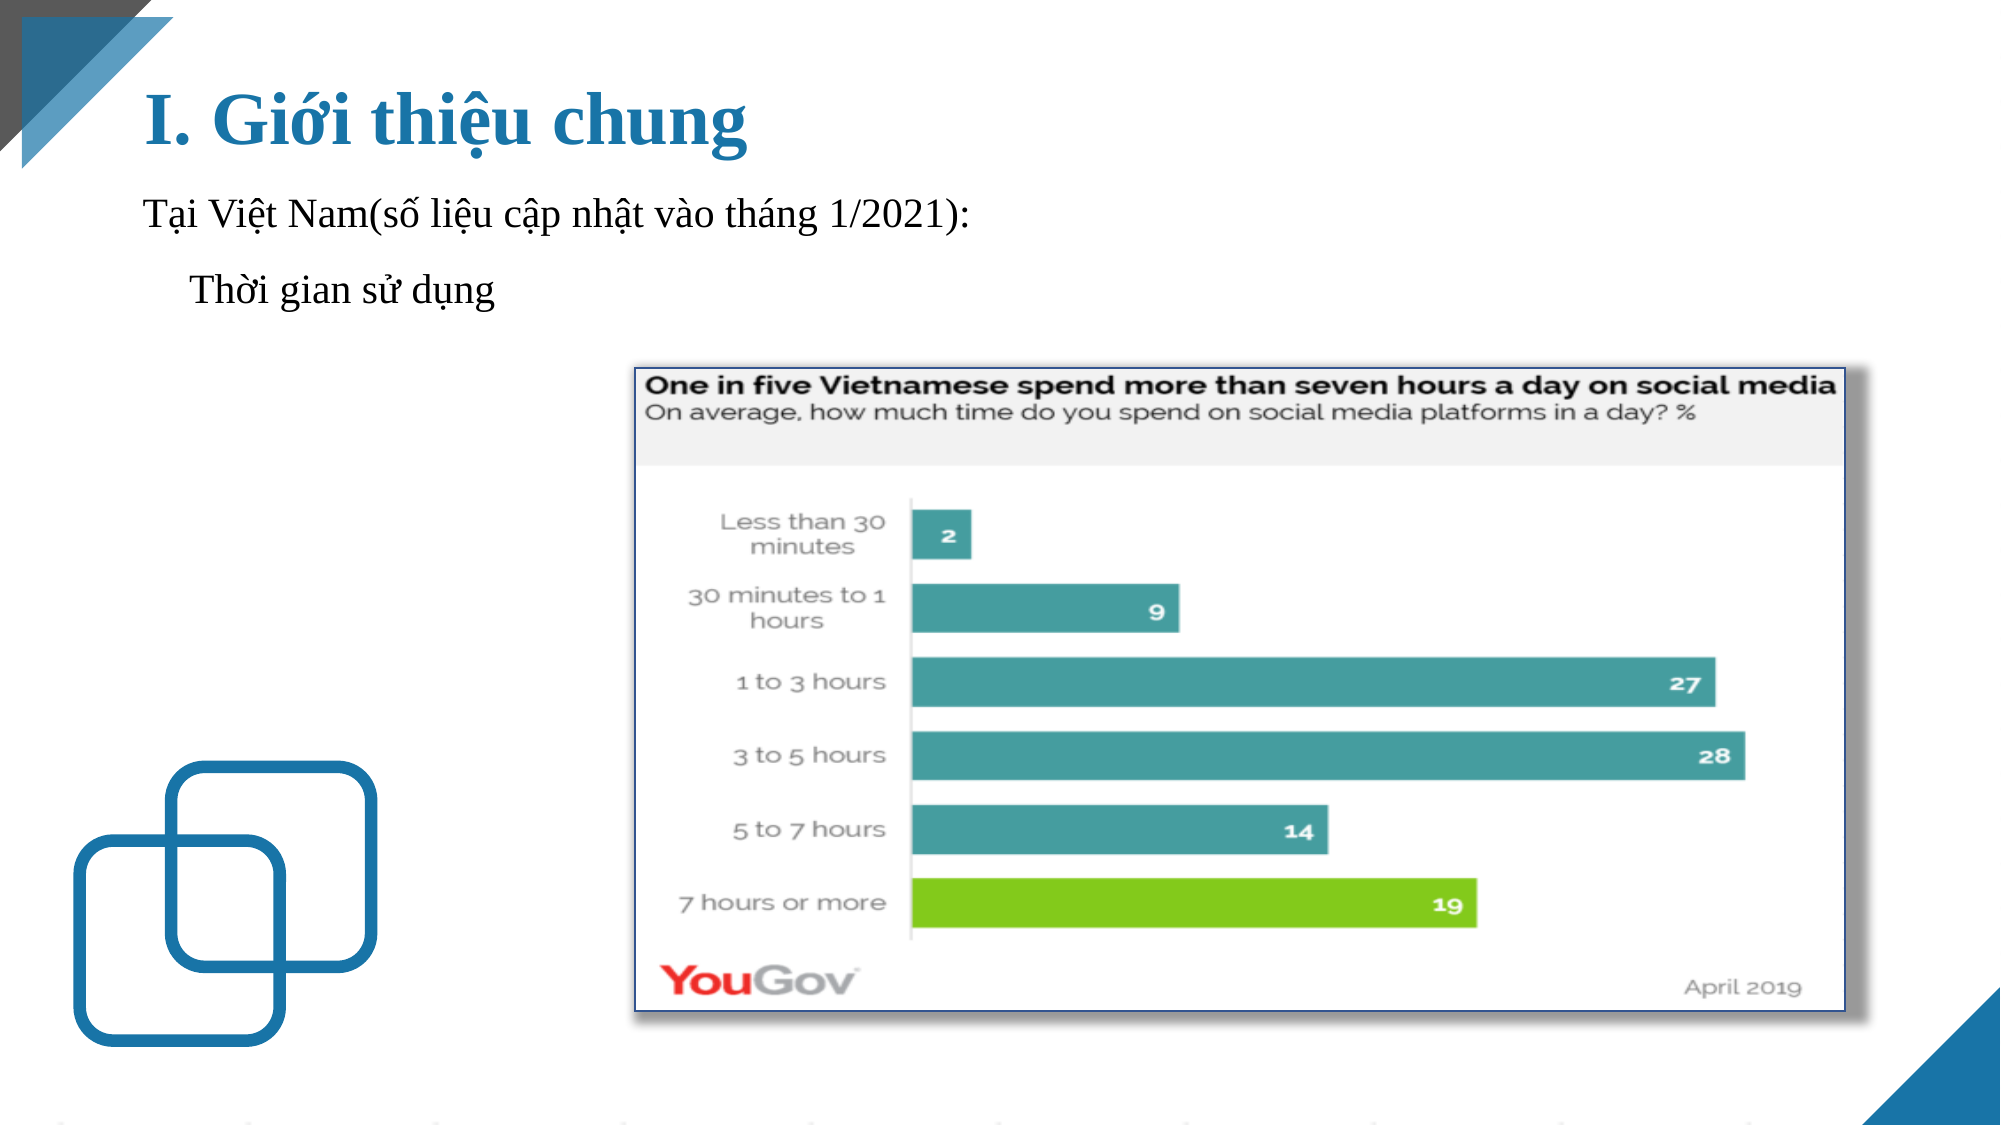

I. Giới thiệu chung
Tại Việt Nam(số liệu cập nhật vào tháng 1/2021):
Thời gian sử dụng